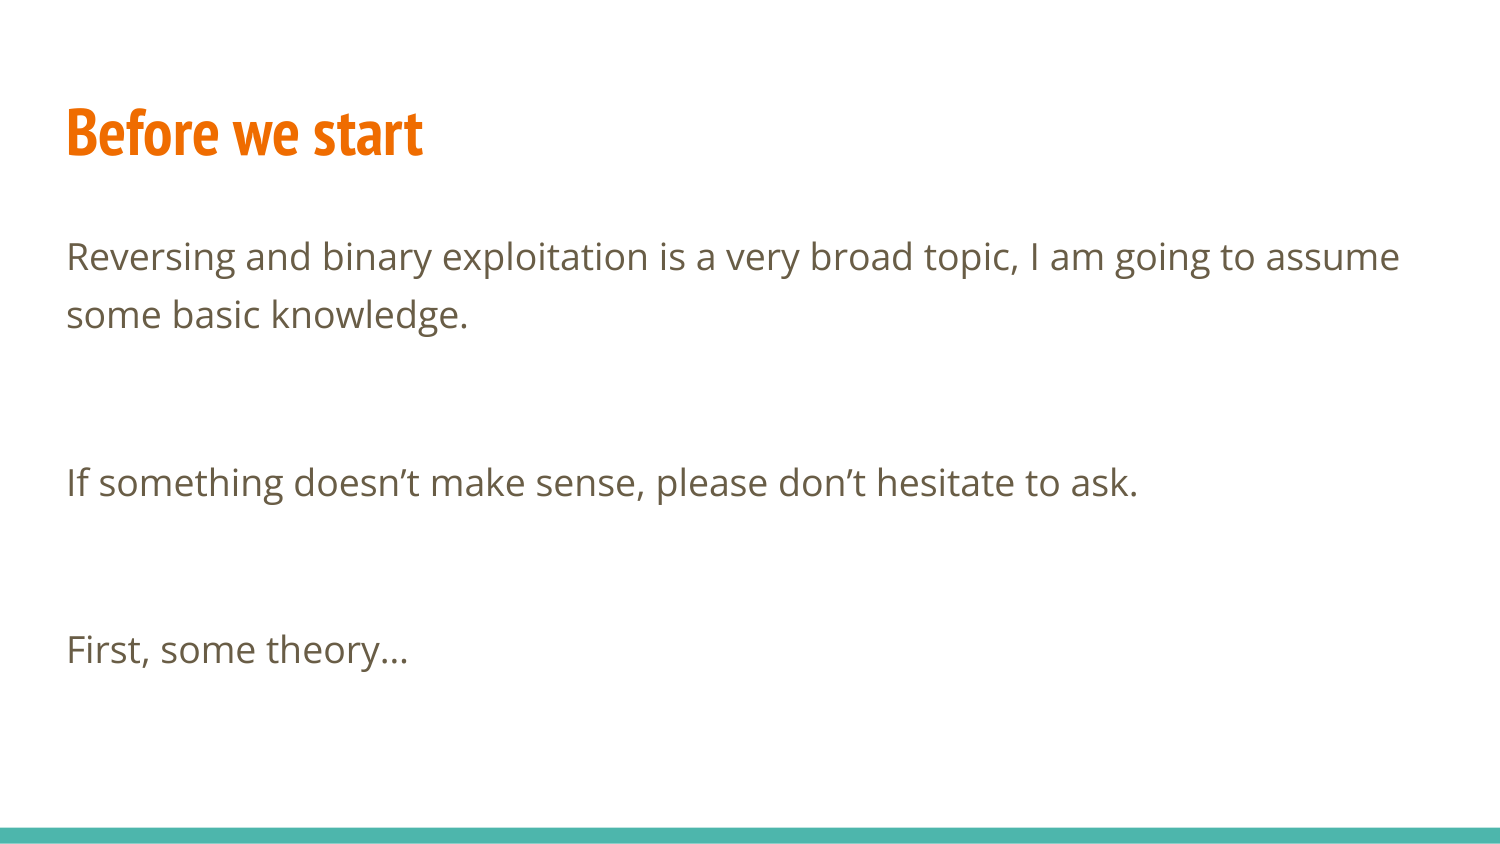

# Before we start
Reversing and binary exploitation is a very broad topic, I am going to assume some basic knowledge.

If something doesn’t make sense, please don’t hesitate to ask.

First, some theory…